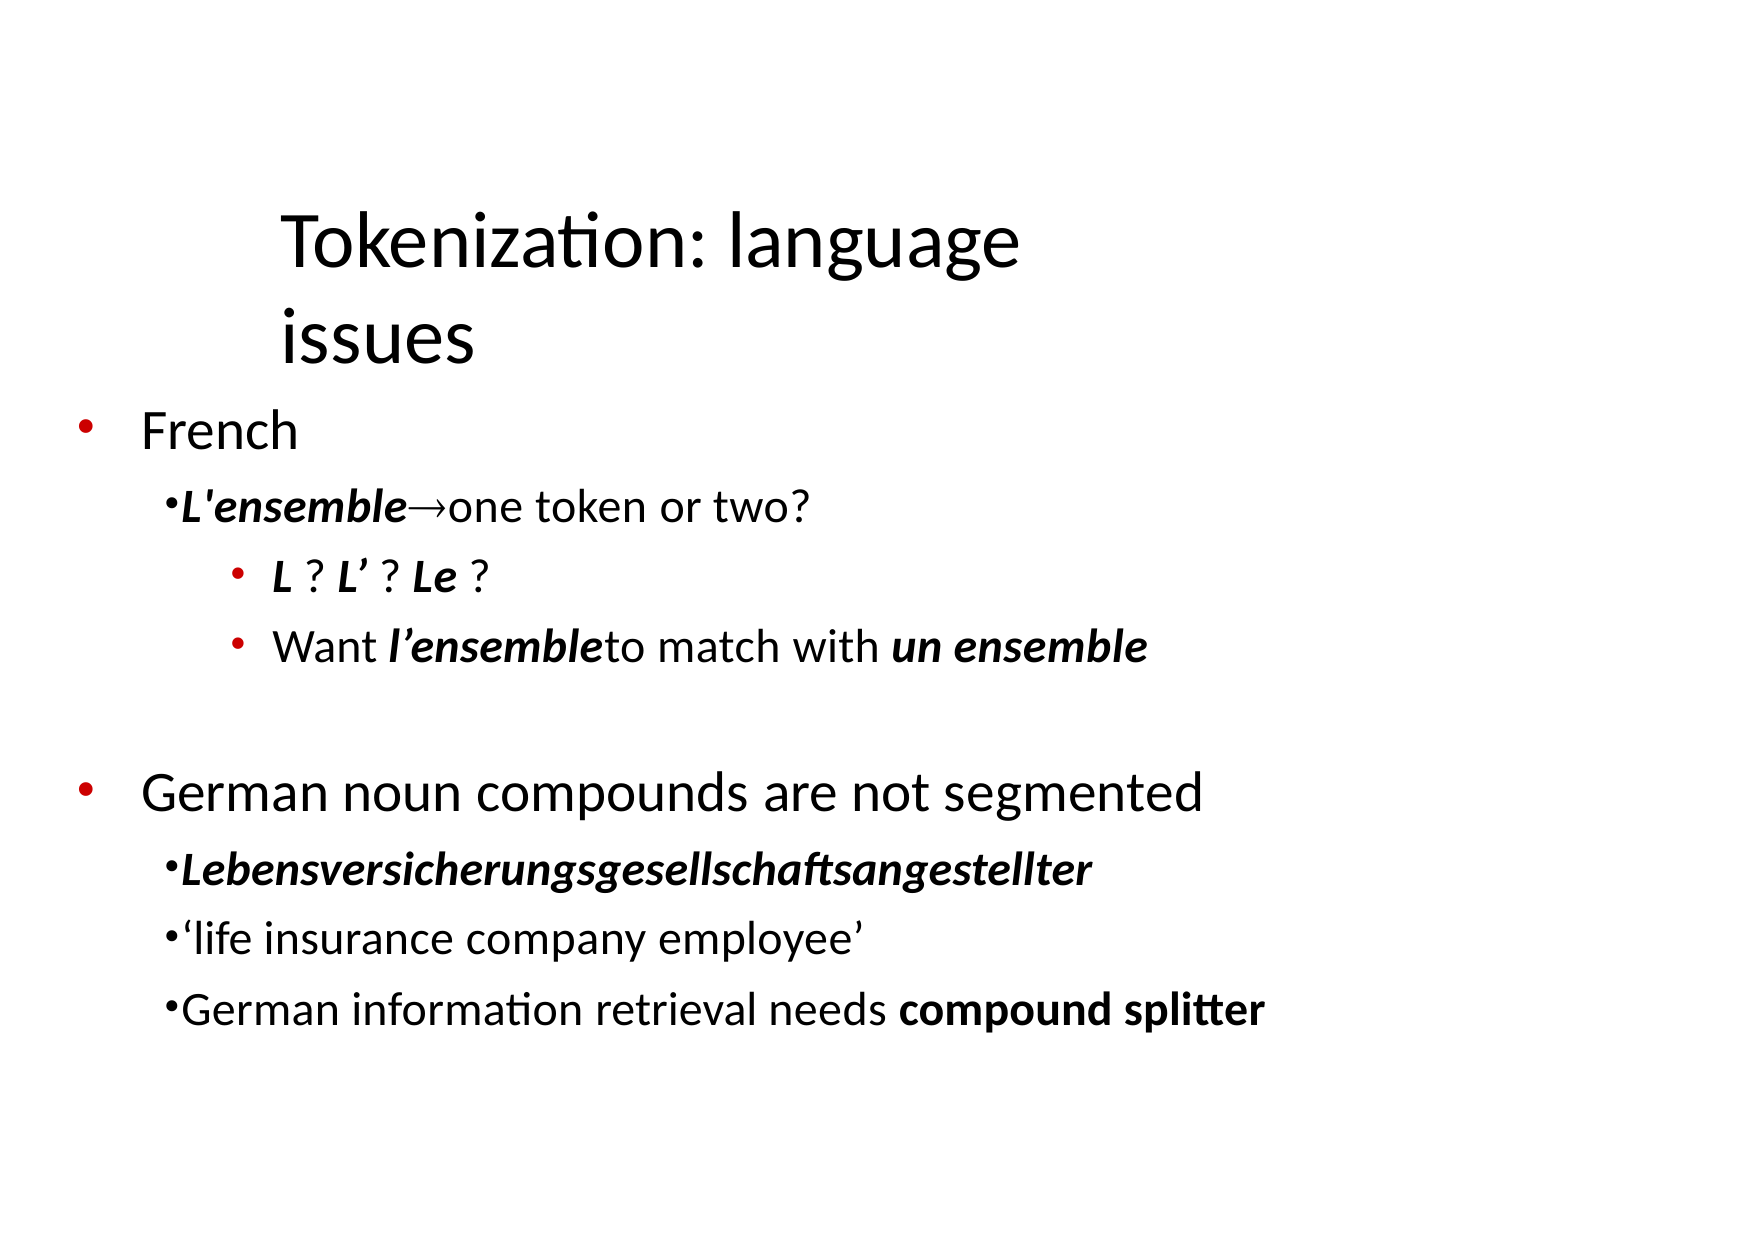

# Tokenization: language issues
French
L'ensemble→one token or two?
L ? L’ ? Le ?
Want l’ensembleto match with un ensemble

German noun compounds are not segmented
Lebensversicherungsgesellschaftsangestellter
‘life insurance company employee’
German information retrieval needs compound splitter